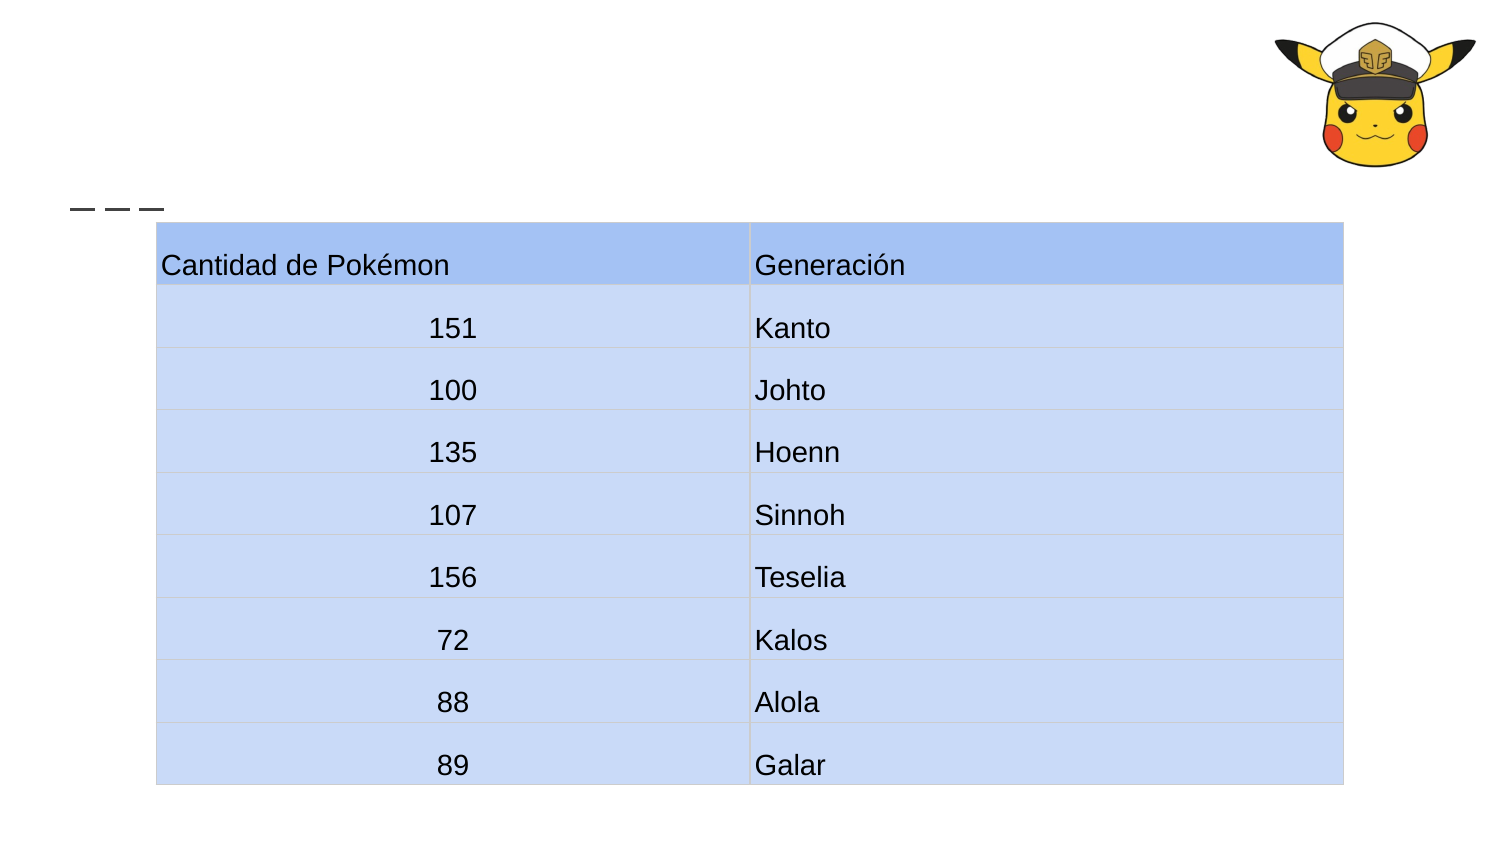

| Cantidad de Pokémon | Generación |
| --- | --- |
| 151 | Kanto |
| 100 | Johto |
| 135 | Hoenn |
| 107 | Sinnoh |
| 156 | Teselia |
| 72 | Kalos |
| 88 | Alola |
| 89 | Galar |